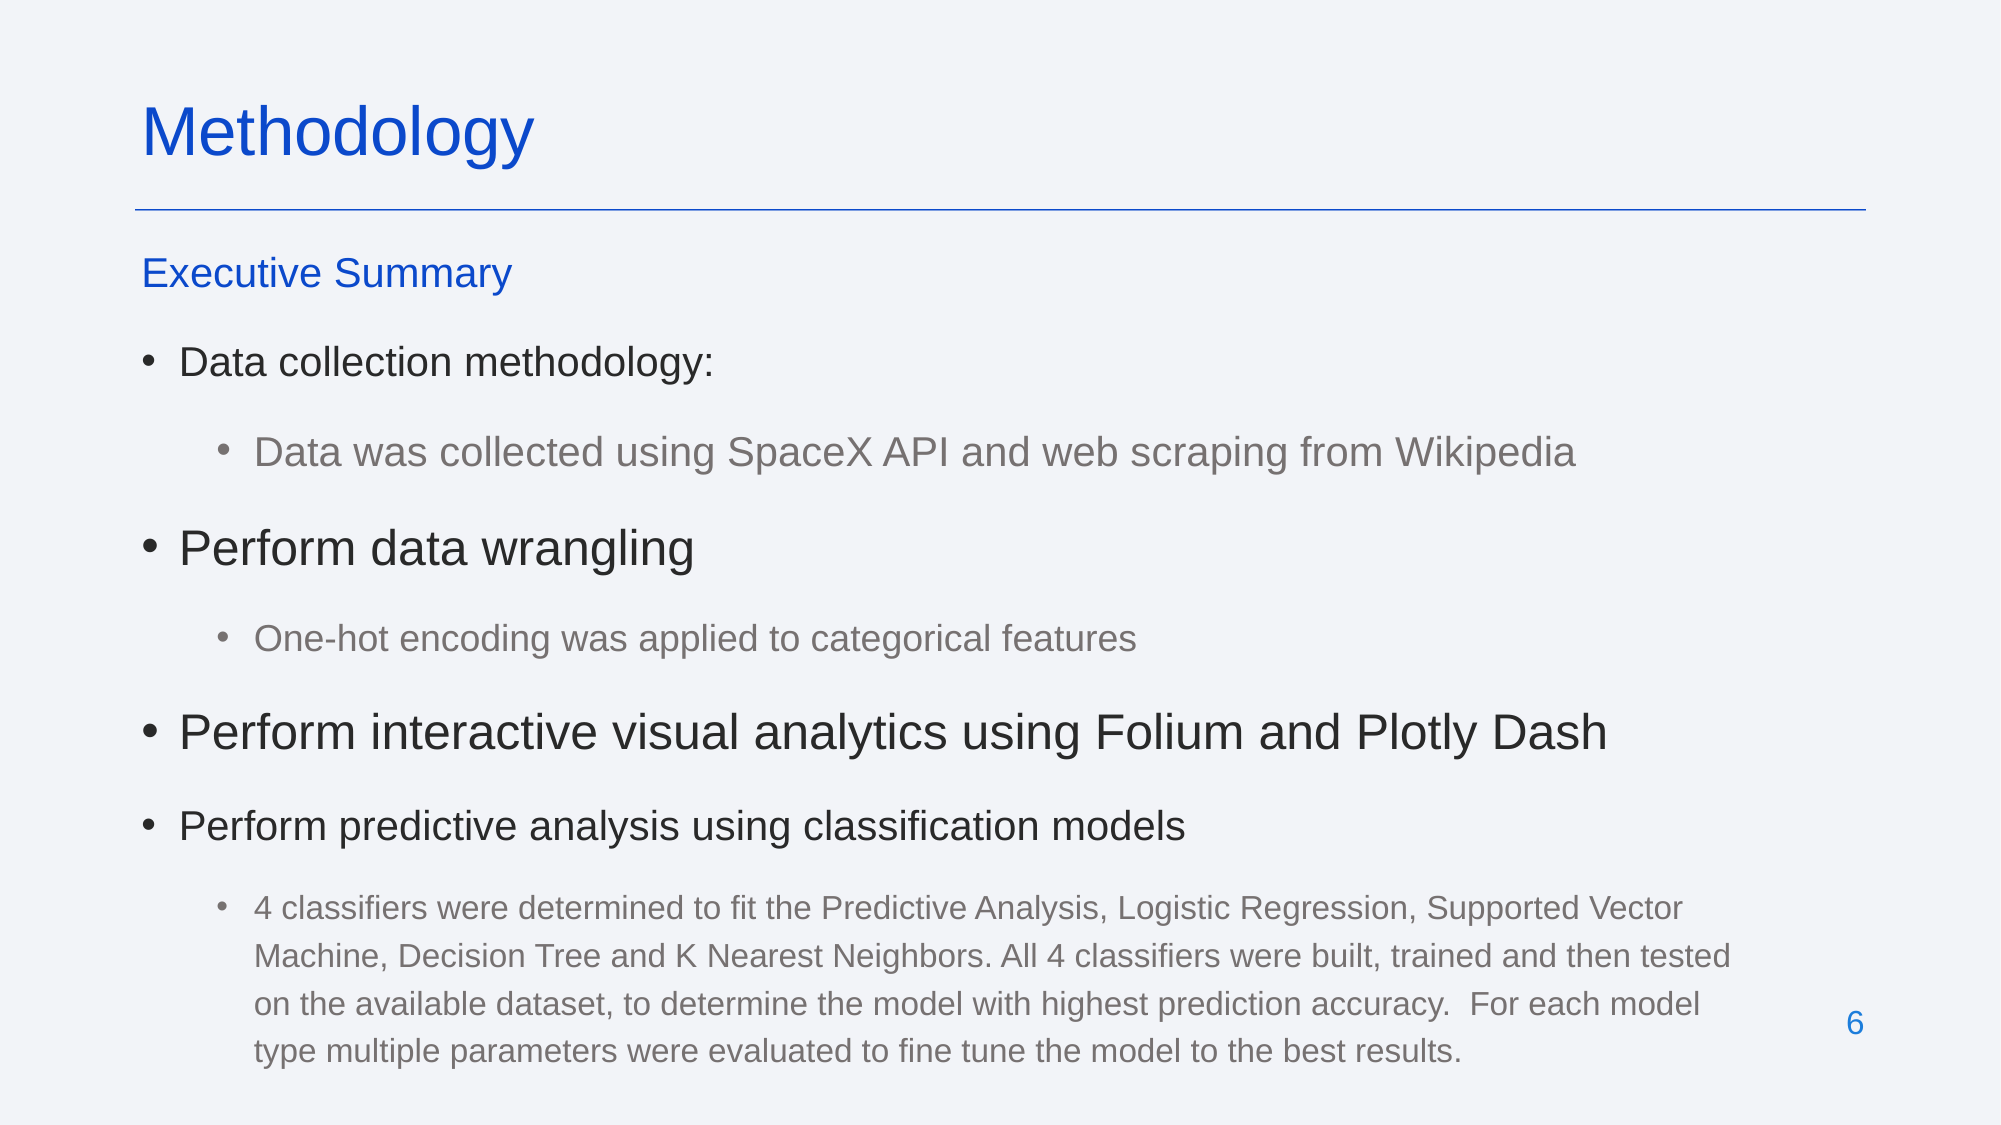

Methodology
Executive Summary
Data collection methodology:
Data was collected using SpaceX API and web scraping from Wikipedia
Perform data wrangling
One-hot encoding was applied to categorical features
Perform interactive visual analytics using Folium and Plotly Dash
Perform predictive analysis using classification models
4 classifiers were determined to fit the Predictive Analysis, Logistic Regression, Supported Vector Machine, Decision Tree and K Nearest Neighbors. All 4 classifiers were built, trained and then tested on the available dataset, to determine the model with highest prediction accuracy.  For each model type multiple parameters were evaluated to fine tune the model to the best results.

6